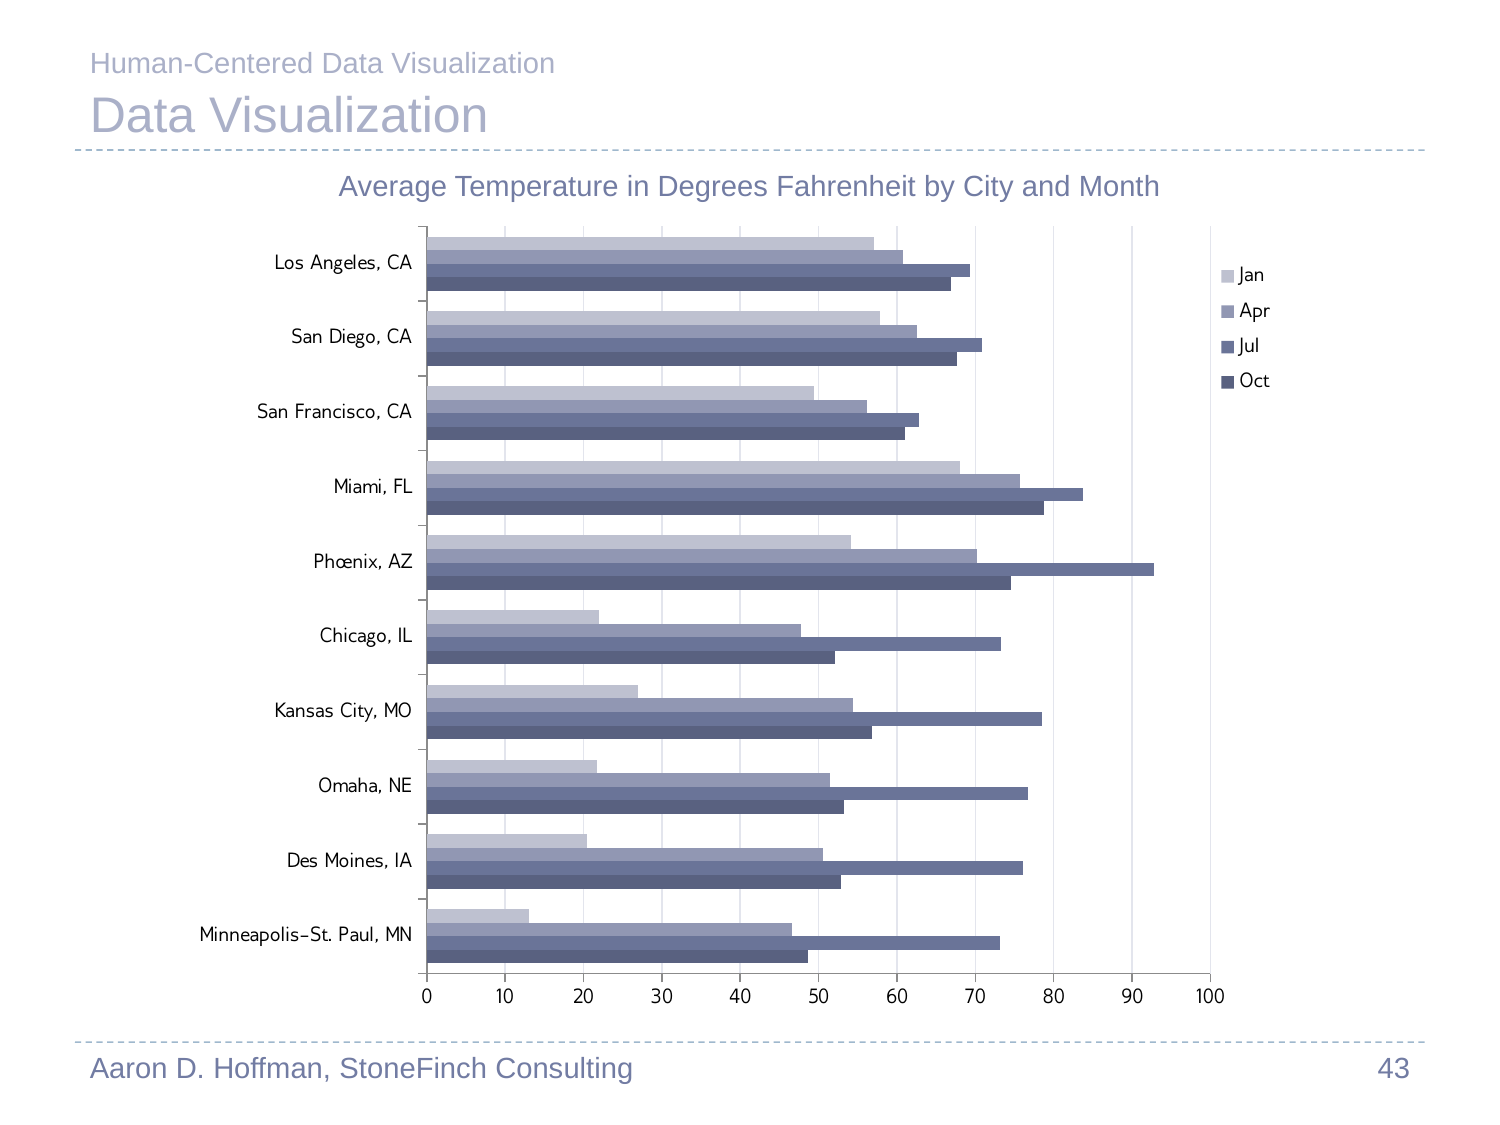

Human-Centered Data Visualization
# Data Visualization
Average Temperature in Degrees Fahrenheit by City and Month

### Chart

| Category | Oct | Jul | Apr | Jan |
|---|---|---|---|---|
| Minneapolis–St. Paul, MN | 48.7 | 73.2 | 46.6 | 13.1 |
| Des Moines, IA | 52.8 | 76.1 | 50.6 | 20.4 |
| Omaha, NE | 53.2 | 76.7 | 51.4 | 21.7 |
| Kansas City, MO | 56.8 | 78.5 | 54.4 | 26.9 |
| Chicago, IL | 52.1 | 73.3 | 47.8 | 22.0 |
| Phoenix, AZ | 74.6 | 92.8 | 70.2 | 54.2 |
| Miami, FL | 78.8 | 83.7 | 75.7 | 68.1 |
| San Francisco, CA | 61.0 | 62.8 | 56.2 | 49.4 |
| San Diego, CA | 67.6 | 70.9 | 62.6 | 57.8 |
| Los Angeles, CA | 66.9 | 69.3 | 60.8 | 57.1 |
Aaron D. Hoffman, StoneFinch Consulting
43